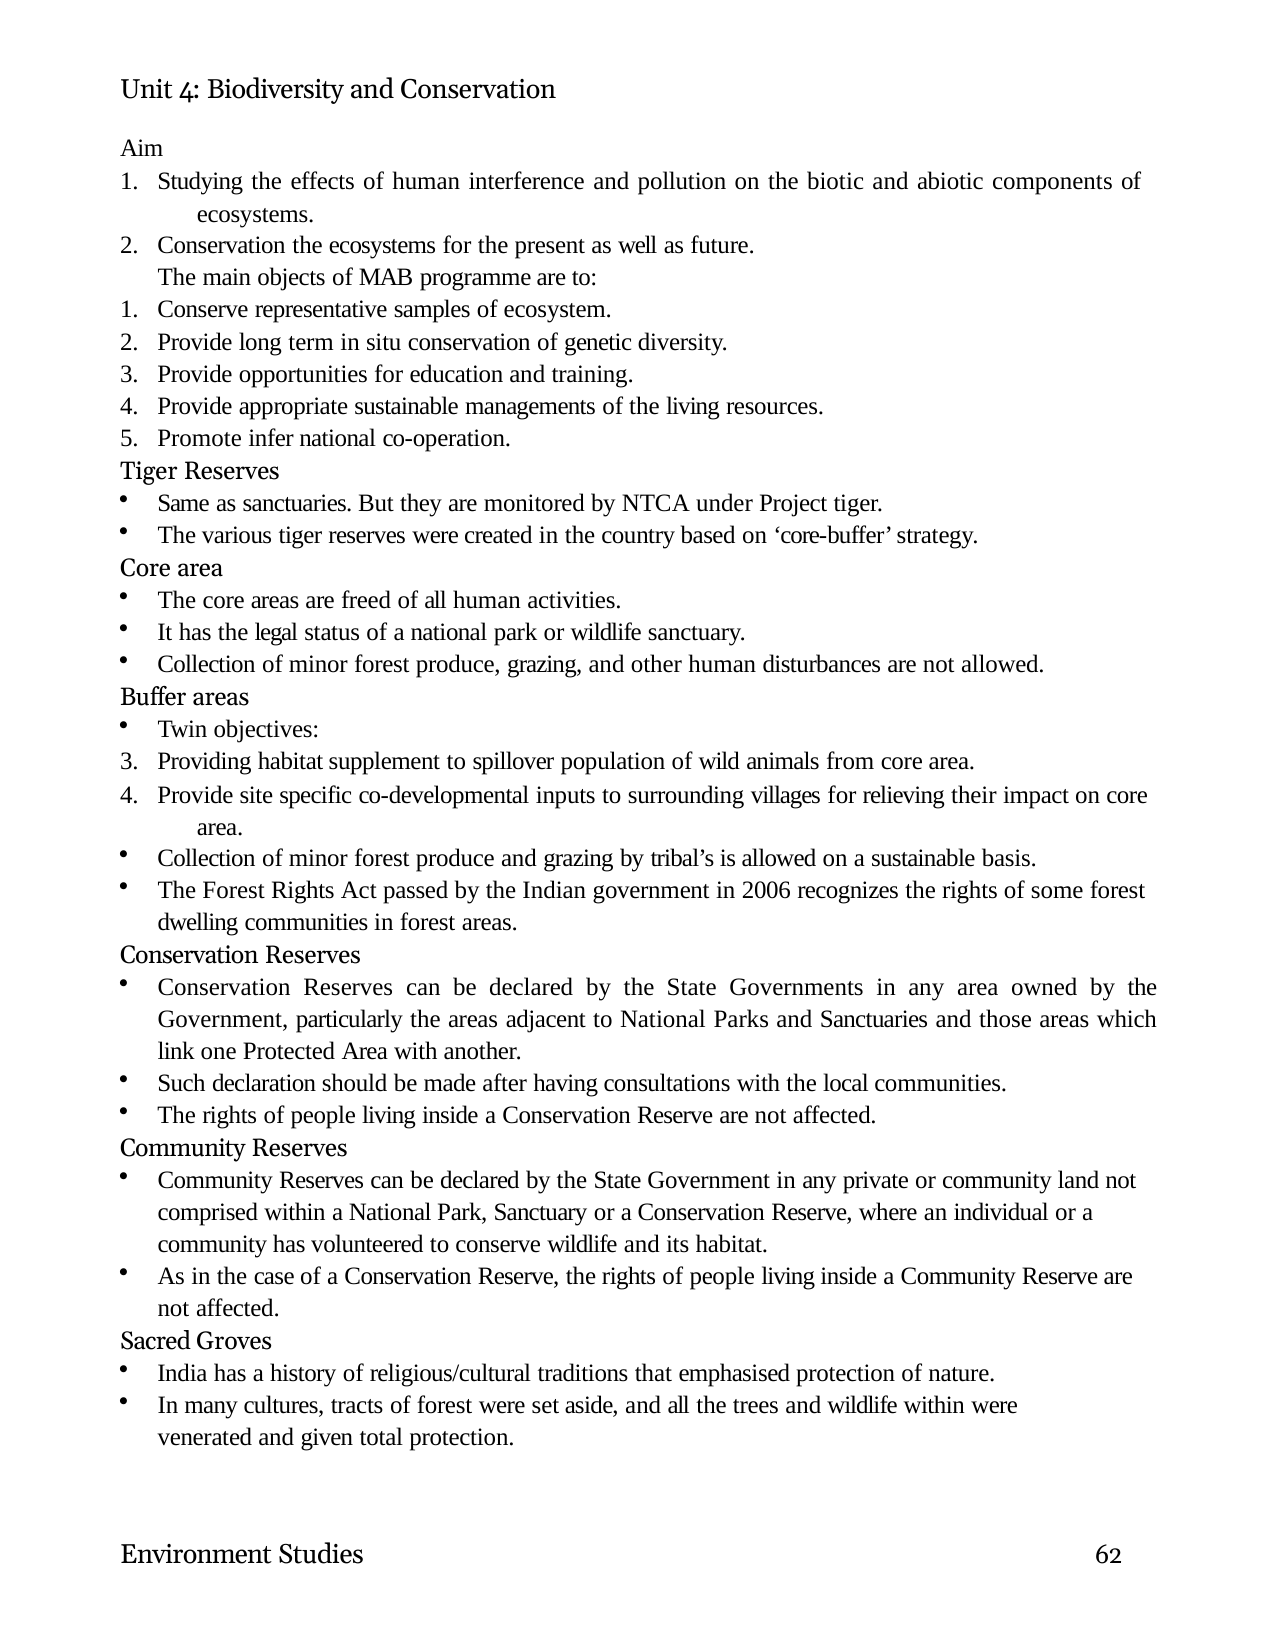

Unit 4: Biodiversity and Conservation
Aim
Studying the effects of human interference and pollution on the biotic and abiotic components of 	ecosystems.
Conservation the ecosystems for the present as well as future.
The main objects of MAB programme are to:
Conserve representative samples of ecosystem.
Provide long term in situ conservation of genetic diversity.
Provide opportunities for education and training.
Provide appropriate sustainable managements of the living resources.
Promote infer national co-operation.
Tiger Reserves
Same as sanctuaries. But they are monitored by NTCA under Project tiger.
The various tiger reserves were created in the country based on ‘core-buffer’ strategy.
Core area
The core areas are freed of all human activities.
It has the legal status of a national park or wildlife sanctuary.
Collection of minor forest produce, grazing, and other human disturbances are not allowed.
Buffer areas
Twin objectives:
Providing habitat supplement to spillover population of wild animals from core area.
Provide site specific co-developmental inputs to surrounding villages for relieving their impact on core 	area.
Collection of minor forest produce and grazing by tribal’s is allowed on a sustainable basis.
The Forest Rights Act passed by the Indian government in 2006 recognizes the rights of some forest dwelling communities in forest areas.
Conservation Reserves
Conservation Reserves can be declared by the State Governments in any area owned by the Government, particularly the areas adjacent to National Parks and Sanctuaries and those areas which link one Protected Area with another.
Such declaration should be made after having consultations with the local communities.
The rights of people living inside a Conservation Reserve are not affected.
Community Reserves
Community Reserves can be declared by the State Government in any private or community land not comprised within a National Park, Sanctuary or a Conservation Reserve, where an individual or a
community has volunteered to conserve wildlife and its habitat.
As in the case of a Conservation Reserve, the rights of people living inside a Community Reserve are not affected.
Sacred Groves
India has a history of religious/cultural traditions that emphasised protection of nature.
In many cultures, tracts of forest were set aside, and all the trees and wildlife within were venerated and given total protection.
Environment Studies
62